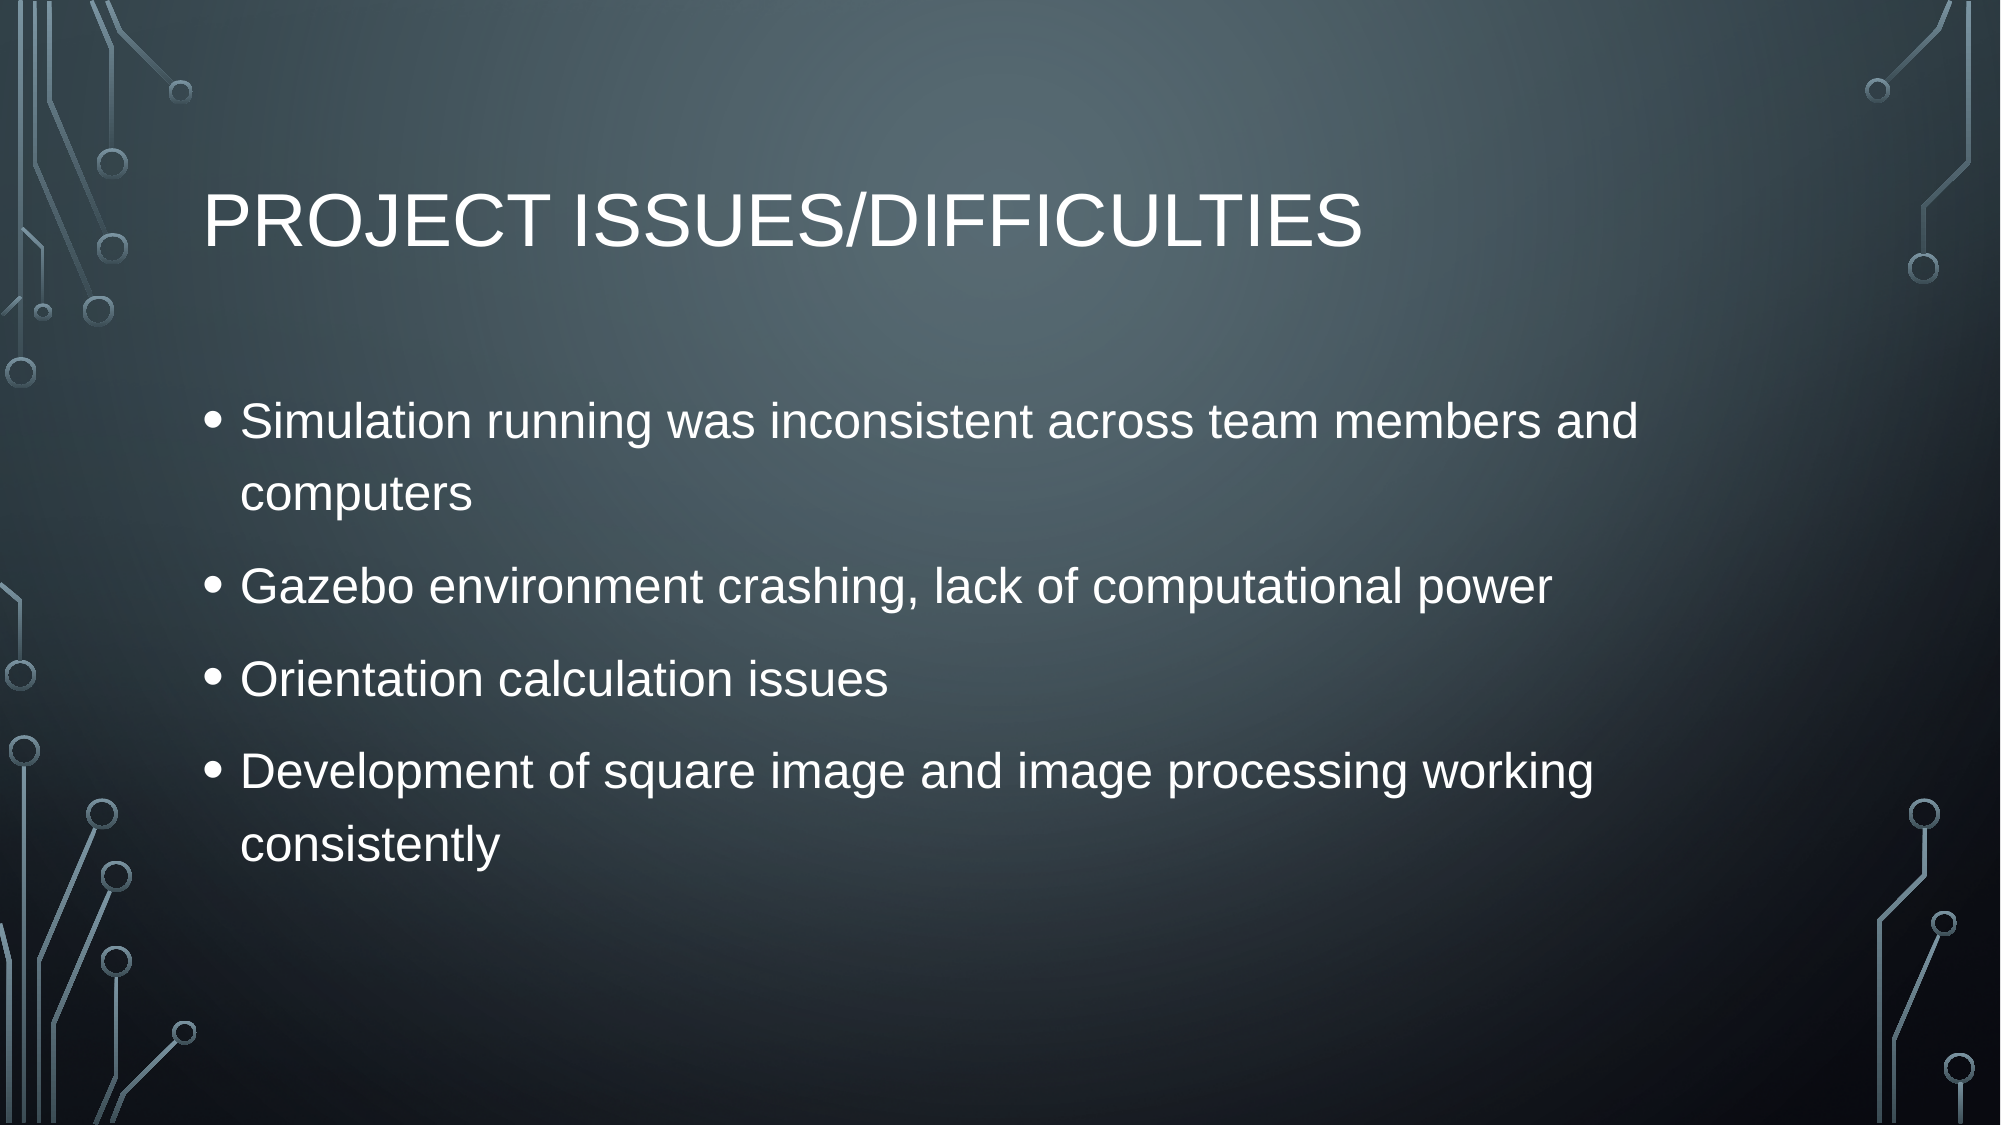

# Project issues/difficulties
Simulation running was inconsistent across team members and computers
Gazebo environment crashing, lack of computational power
Orientation calculation issues
Development of square image and image processing working consistently